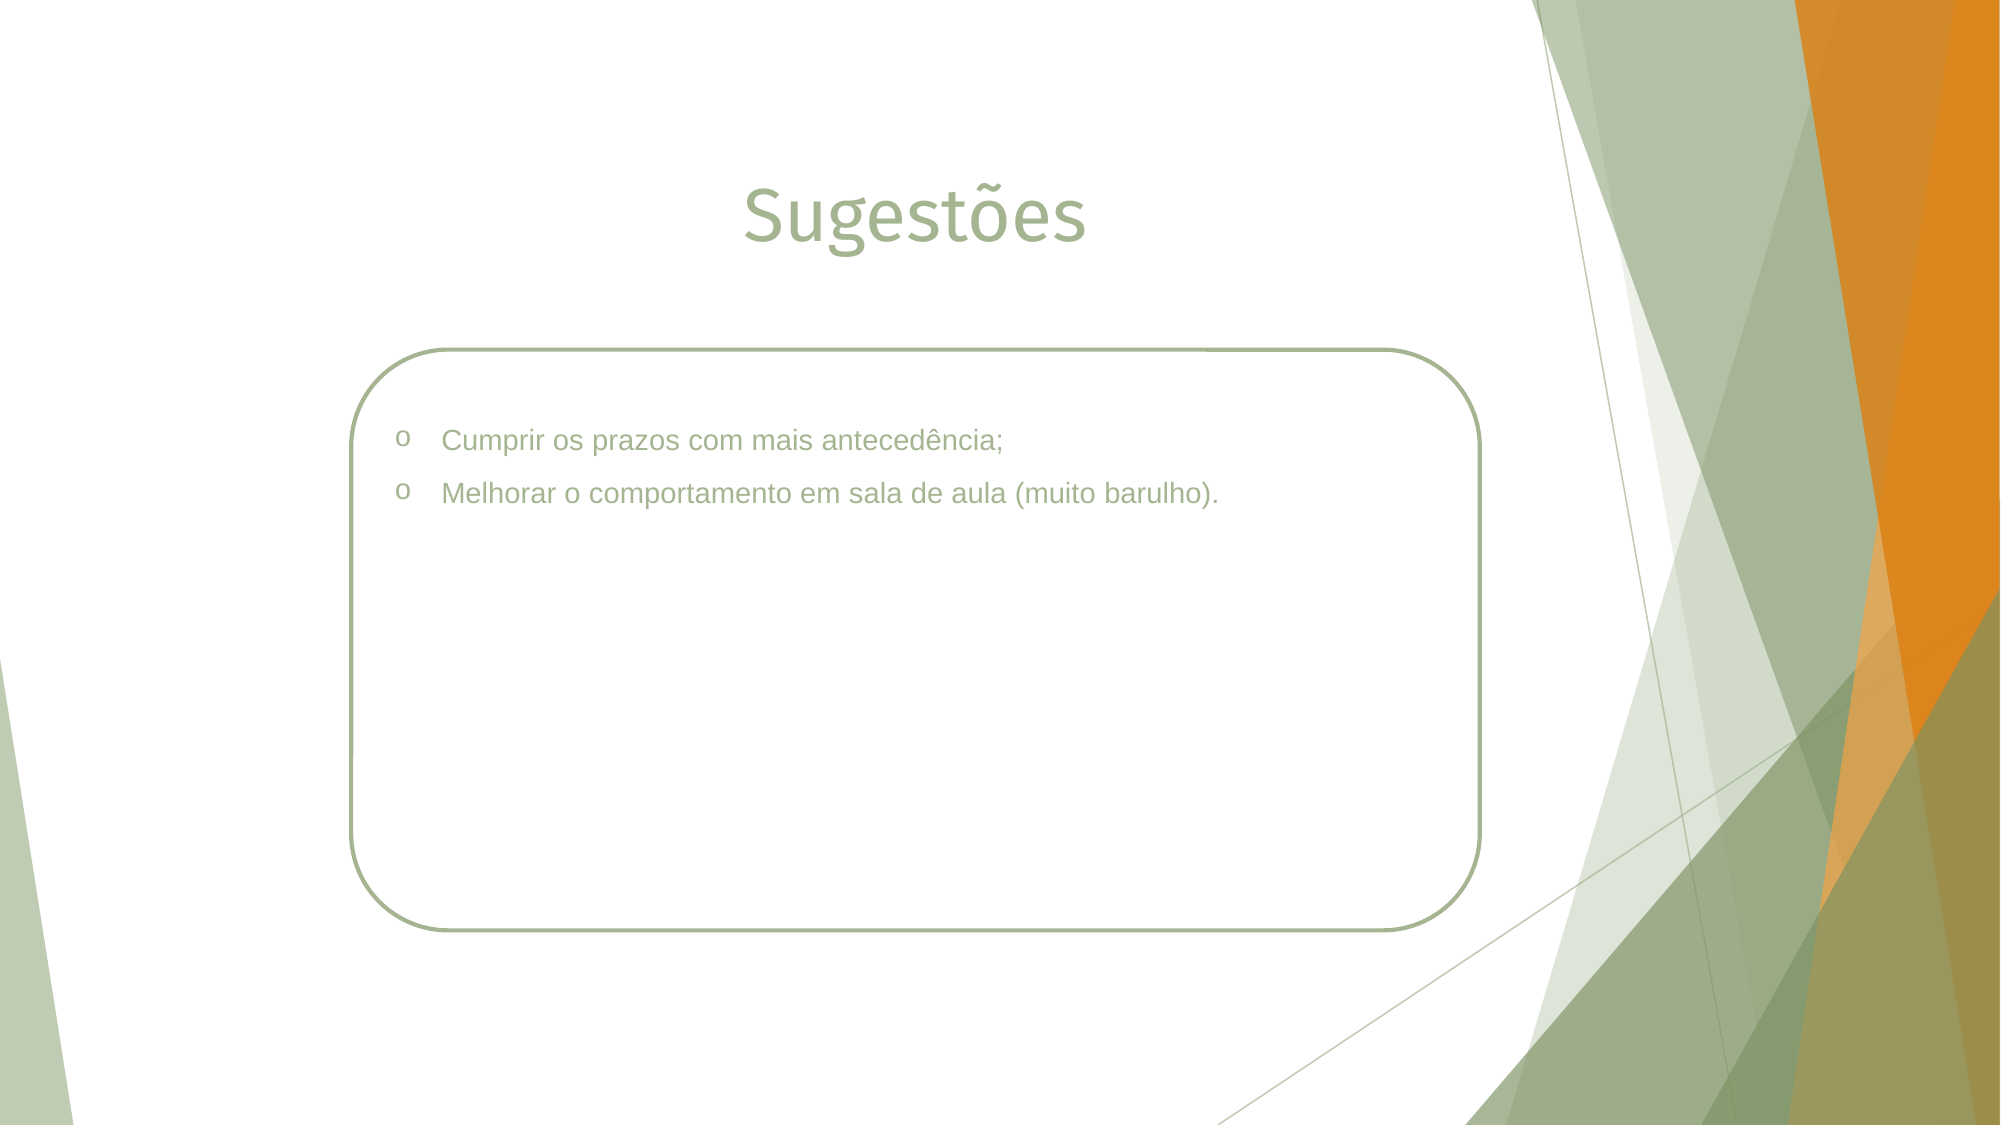

# Sugestões
Cumprir os prazos com mais antecedência;
Melhorar o comportamento em sala de aula (muito barulho).